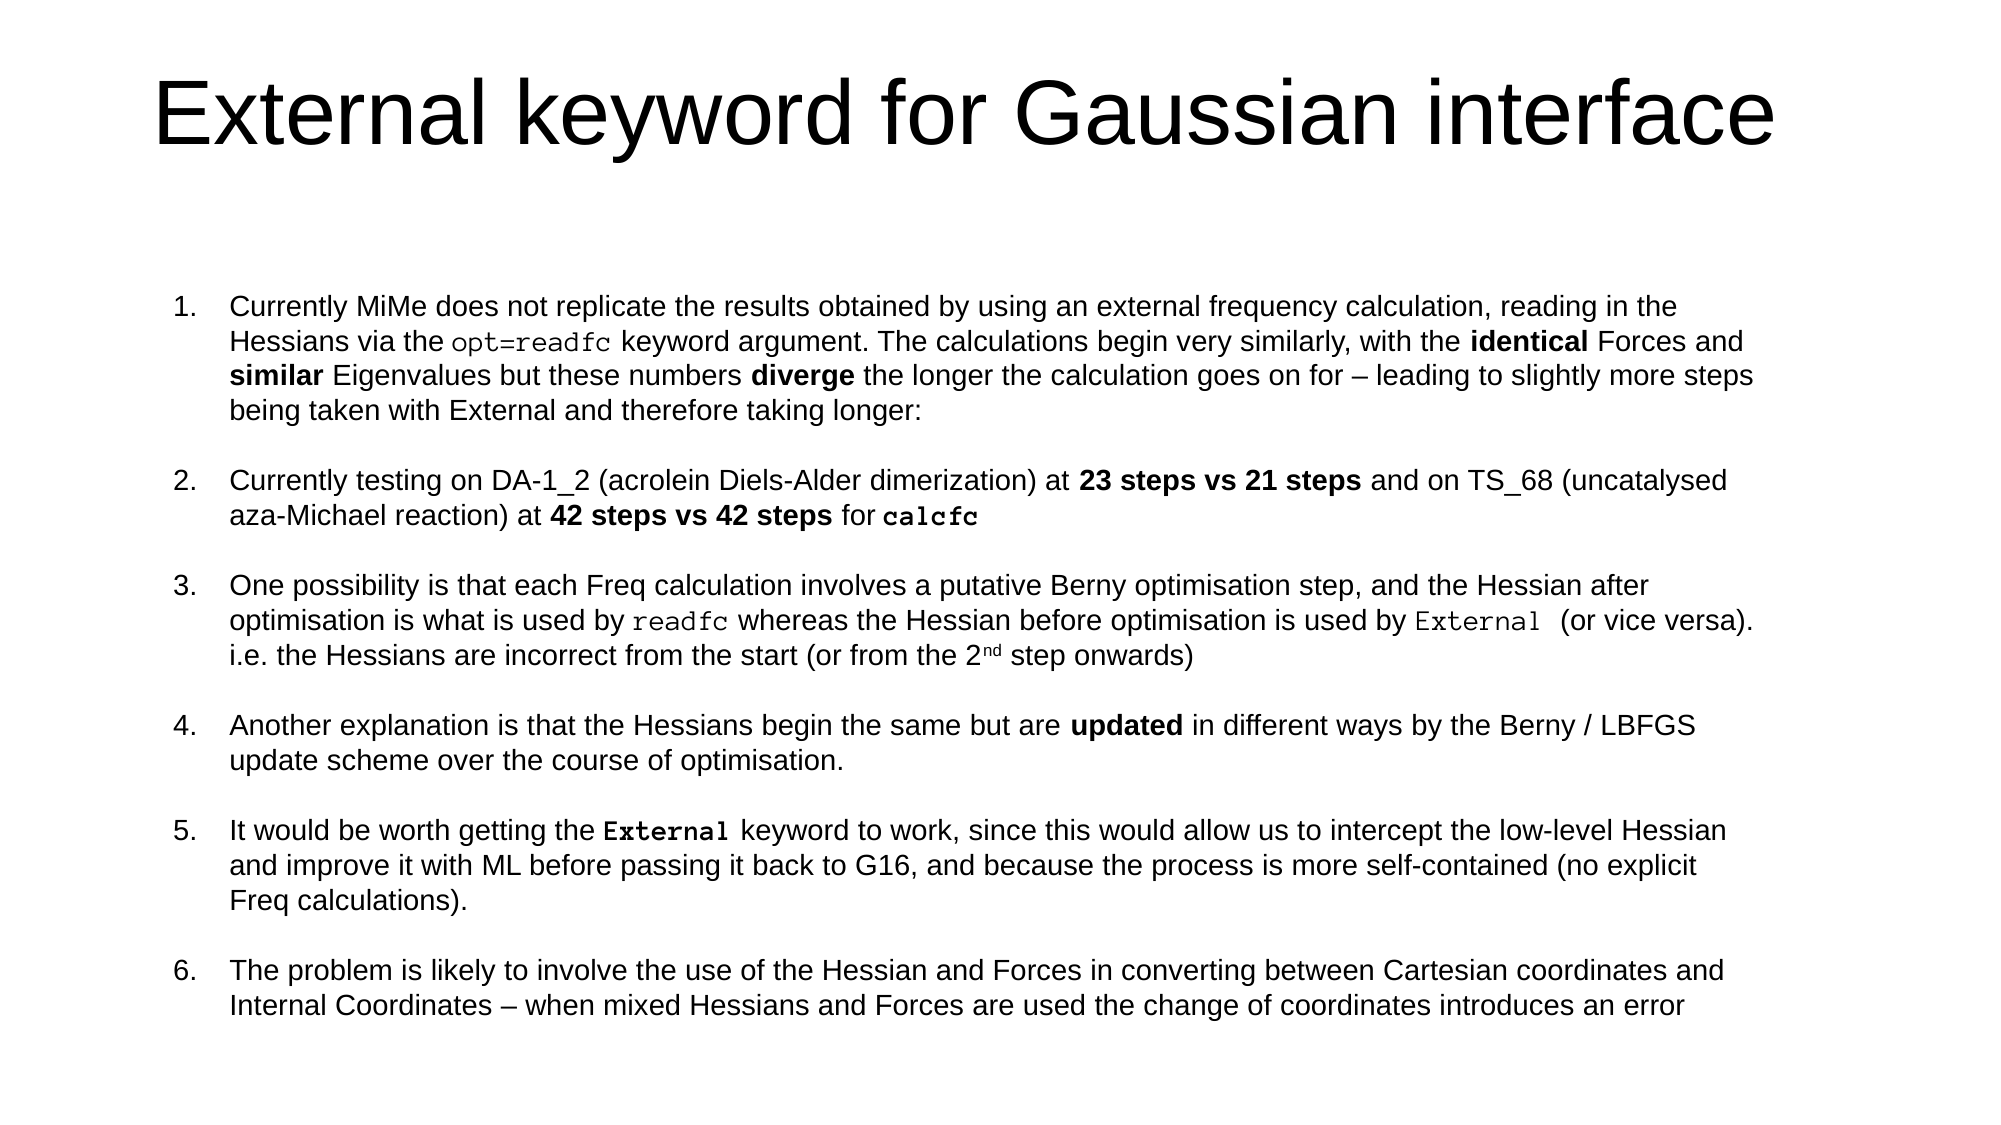

# External keyword for Gaussian interface
Currently MiMe does not replicate the results obtained by using an external frequency calculation, reading in the Hessians via the opt=readfc keyword argument. The calculations begin very similarly, with the identical Forces and similar Eigenvalues but these numbers diverge the longer the calculation goes on for – leading to slightly more steps being taken with External and therefore taking longer:

Currently testing on DA-1_2 (acrolein Diels-Alder dimerization) at 23 steps vs 21 steps and on TS_68 (uncatalysed aza-Michael reaction) at 42 steps vs 42 steps for calcfc

One possibility is that each Freq calculation involves a putative Berny optimisation step, and the Hessian after optimisation is what is used by readfc whereas the Hessian before optimisation is used by External (or vice versa). i.e. the Hessians are incorrect from the start (or from the 2nd step onwards)

Another explanation is that the Hessians begin the same but are updated in different ways by the Berny / LBFGS update scheme over the course of optimisation.

It would be worth getting the External keyword to work, since this would allow us to intercept the low-level Hessian and improve it with ML before passing it back to G16, and because the process is more self-contained (no explicit Freq calculations).

The problem is likely to involve the use of the Hessian and Forces in converting between Cartesian coordinates and Internal Coordinates – when mixed Hessians and Forces are used the change of coordinates introduces an error